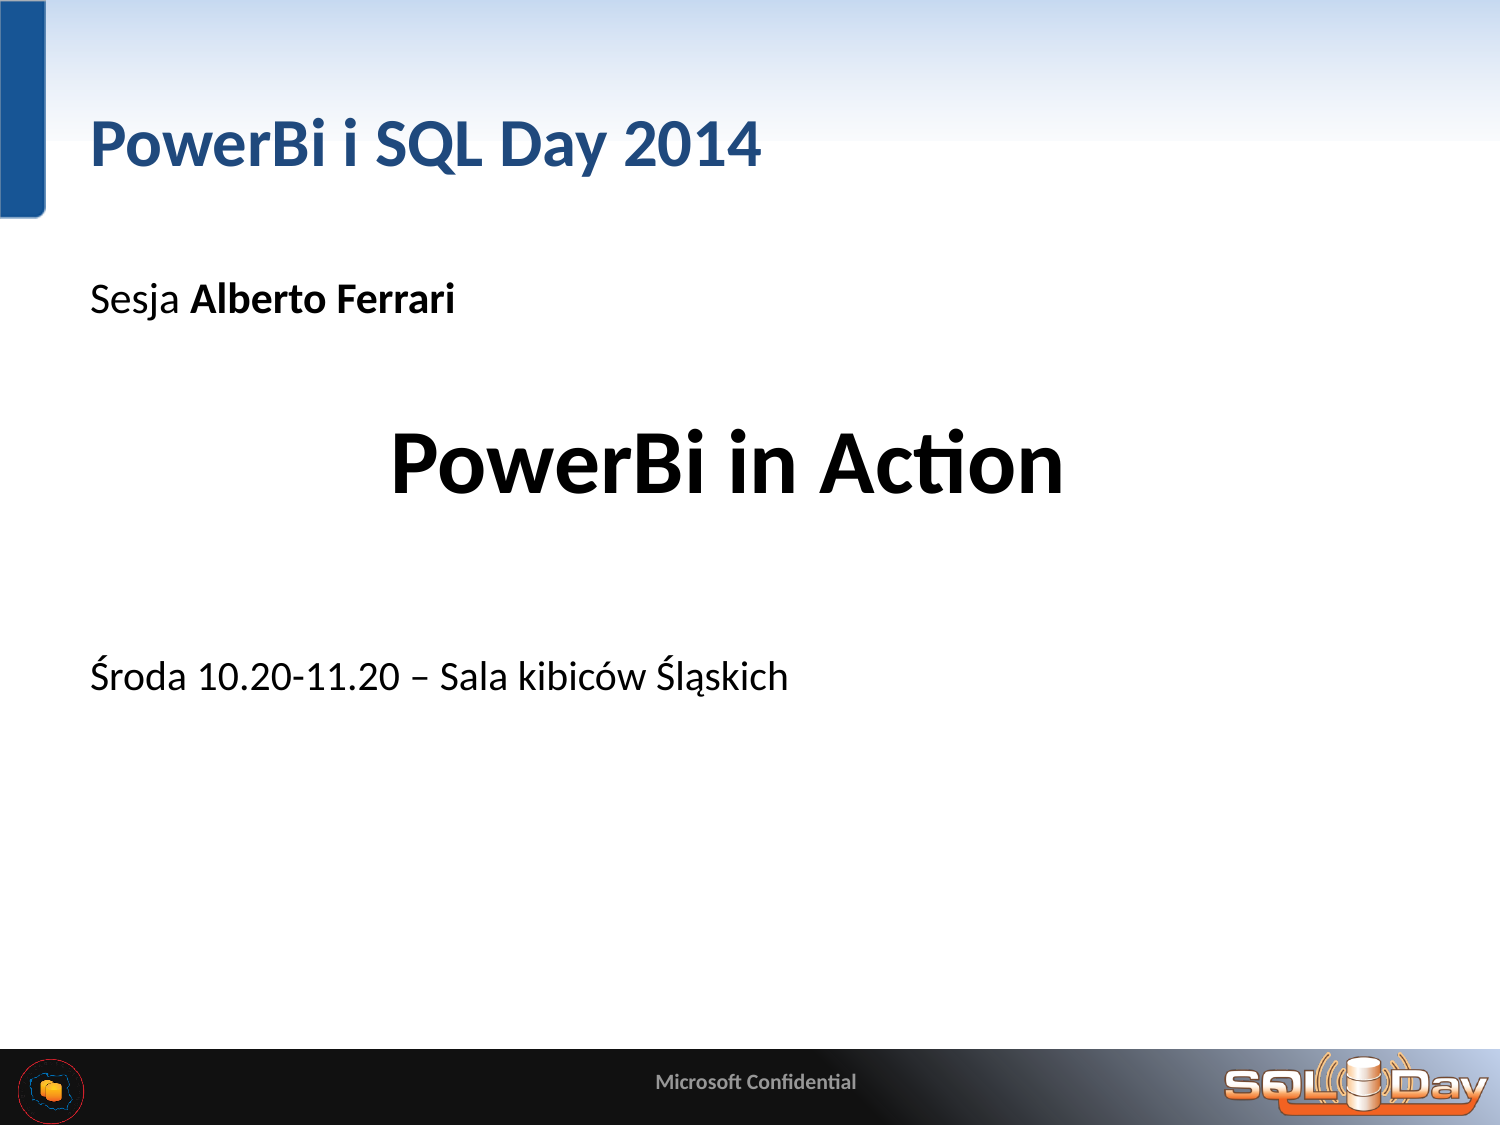

# PowerBi i SQL Day 2014
Sesja Alberto Ferrari

		PowerBi in Action

Środa 10.20-11.20 – Sala kibiców Śląskich

Microsoft Confidential